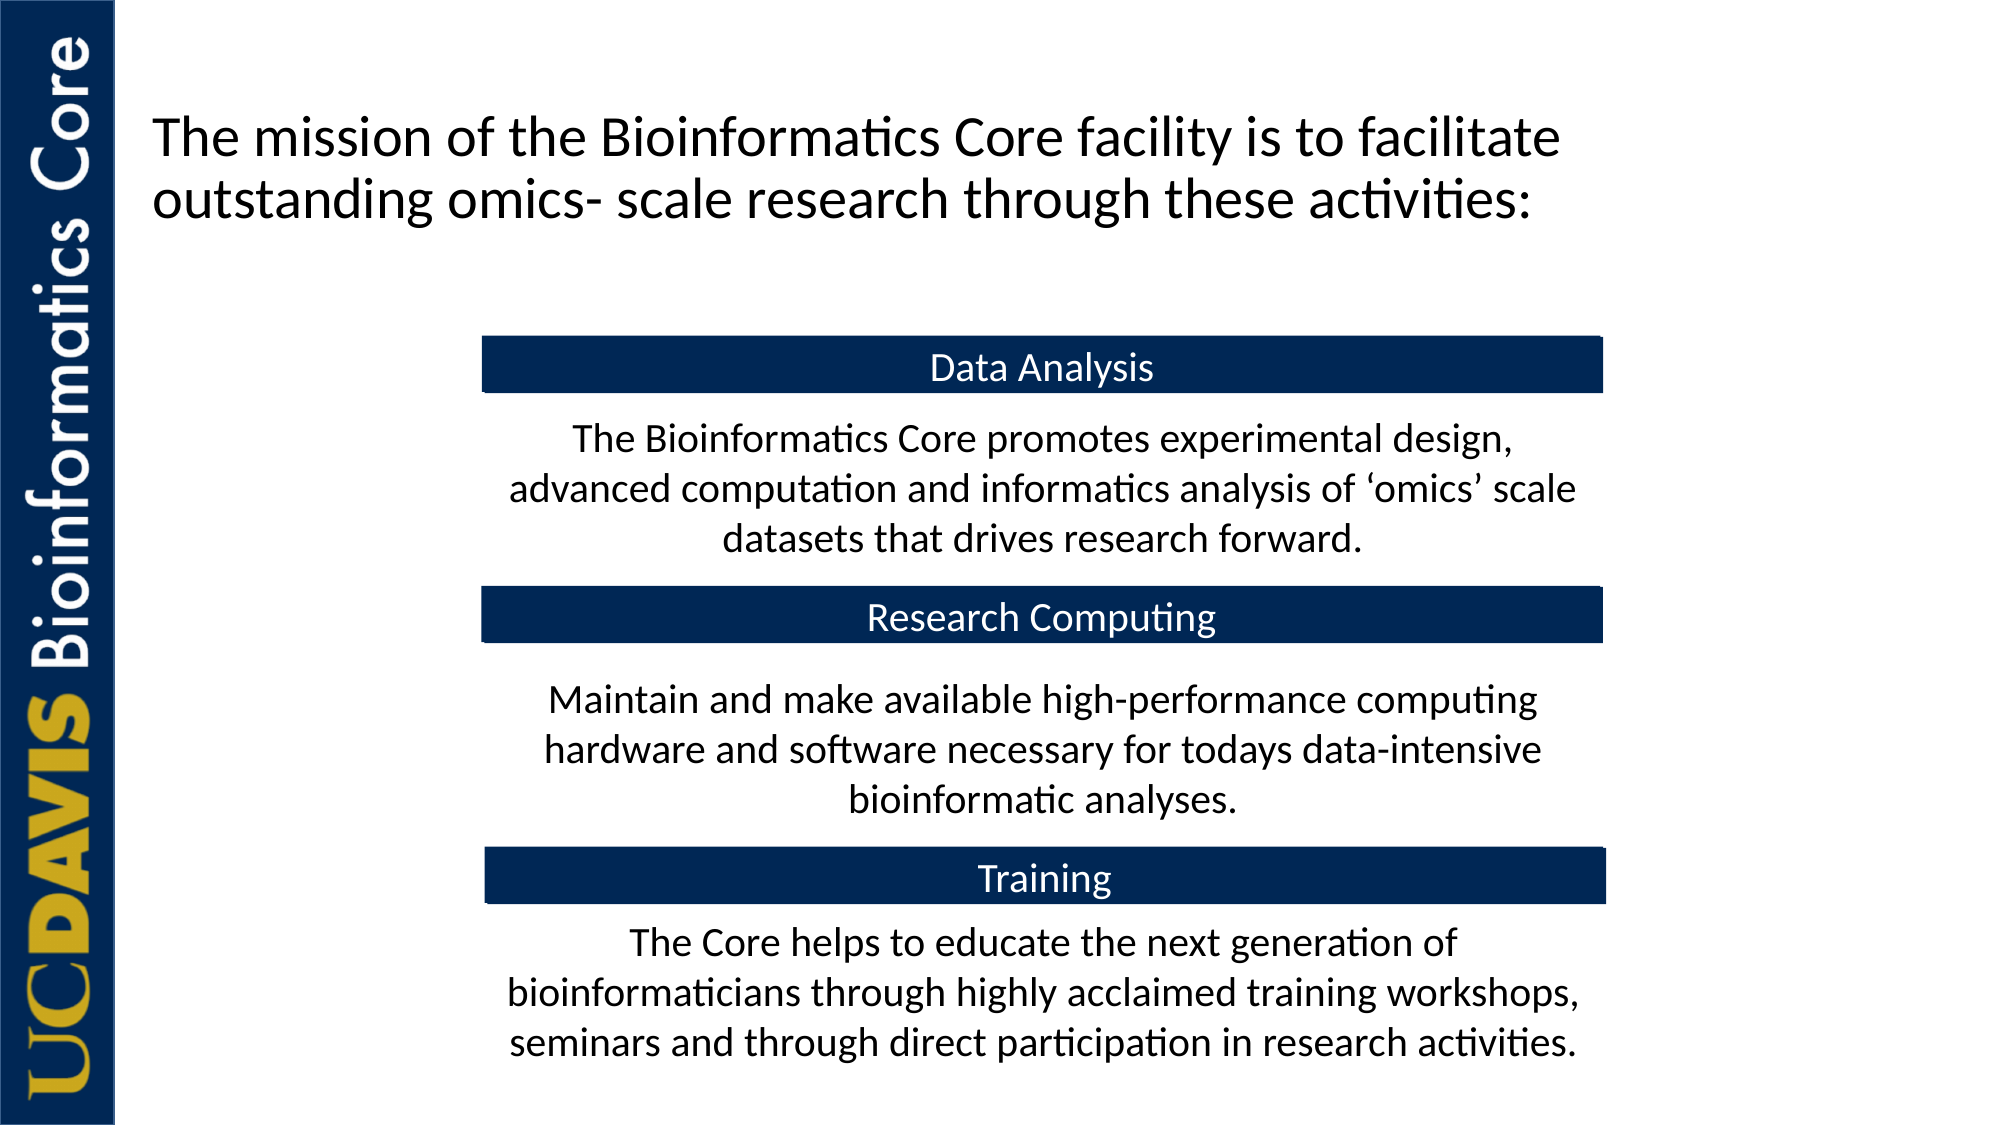

# The mission of the Bioinformatics Core facility is to facilitate outstanding omics- scale research through these activities:
Data Analysis

The Bioinformatics Core promotes experimental design, advanced computation and informatics analysis of ‘omics’ scale datasets that drives research forward.
Research Computing

Maintain and make available high-performance computing hardware and software necessary for todays data-intensive bioinformatic analyses.
Training

The Core helps to educate the next generation of bioinformaticians through highly acclaimed training workshops, seminars and through direct participation in research activities.

Data Analysis
Intelligently analyzing data from genomics, and other projects, to help drive research forward

Research Computing
Helping build high-performance software and hardware bioinformatics solutions

Training
Providing acclaimed training workshops that will equip people with in-demand bioinformatics skills

Data Analysis
Intelligently analyzing data from genomics, and other projects, to help drive research forward

Research Computing
Helping build high-performance software and hardware bioinformatics solutions

Training
Providing acclaimed training workshops that will equip people with in-demand bioinformatics skills

Research Computing
Helping build high-performance software and hardware bioinformatics solutions

Data Analysis
Intelligently analyzing data from genomics, and other projects, to help drive research forward

Training
Providing acclaimed training workshops that will equip people with in-demand bioinformatics skills

Data Analysis
Intelligently analyzing data from genomics, and other projects, to help drive research forward

Research Computing
Helping build high-performance software and hardware bioinformatics solutions

Training
Providing acclaimed training workshops that will equip people with in-demand bioinformatics skills